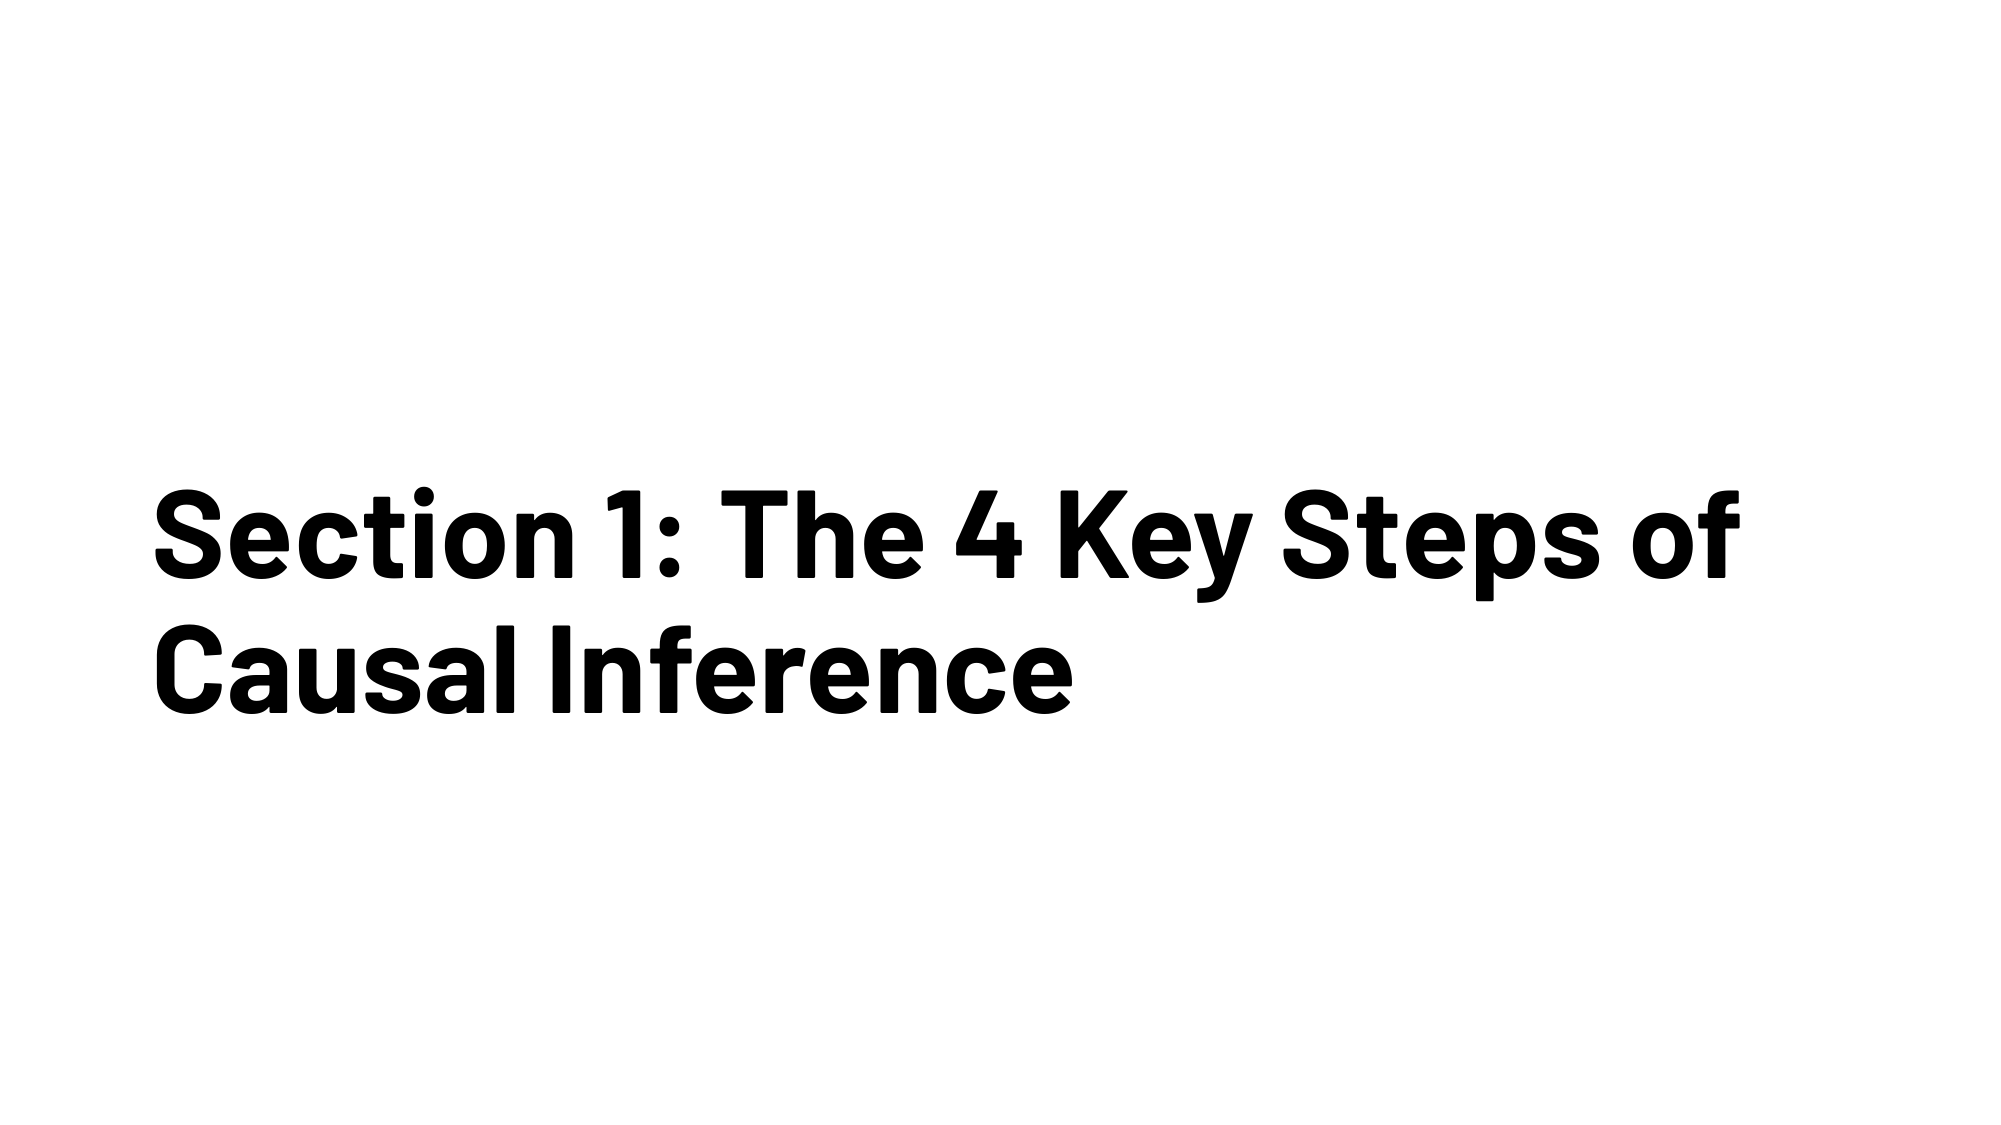

# Section 1: The 4 Key Steps of     Causal Inference